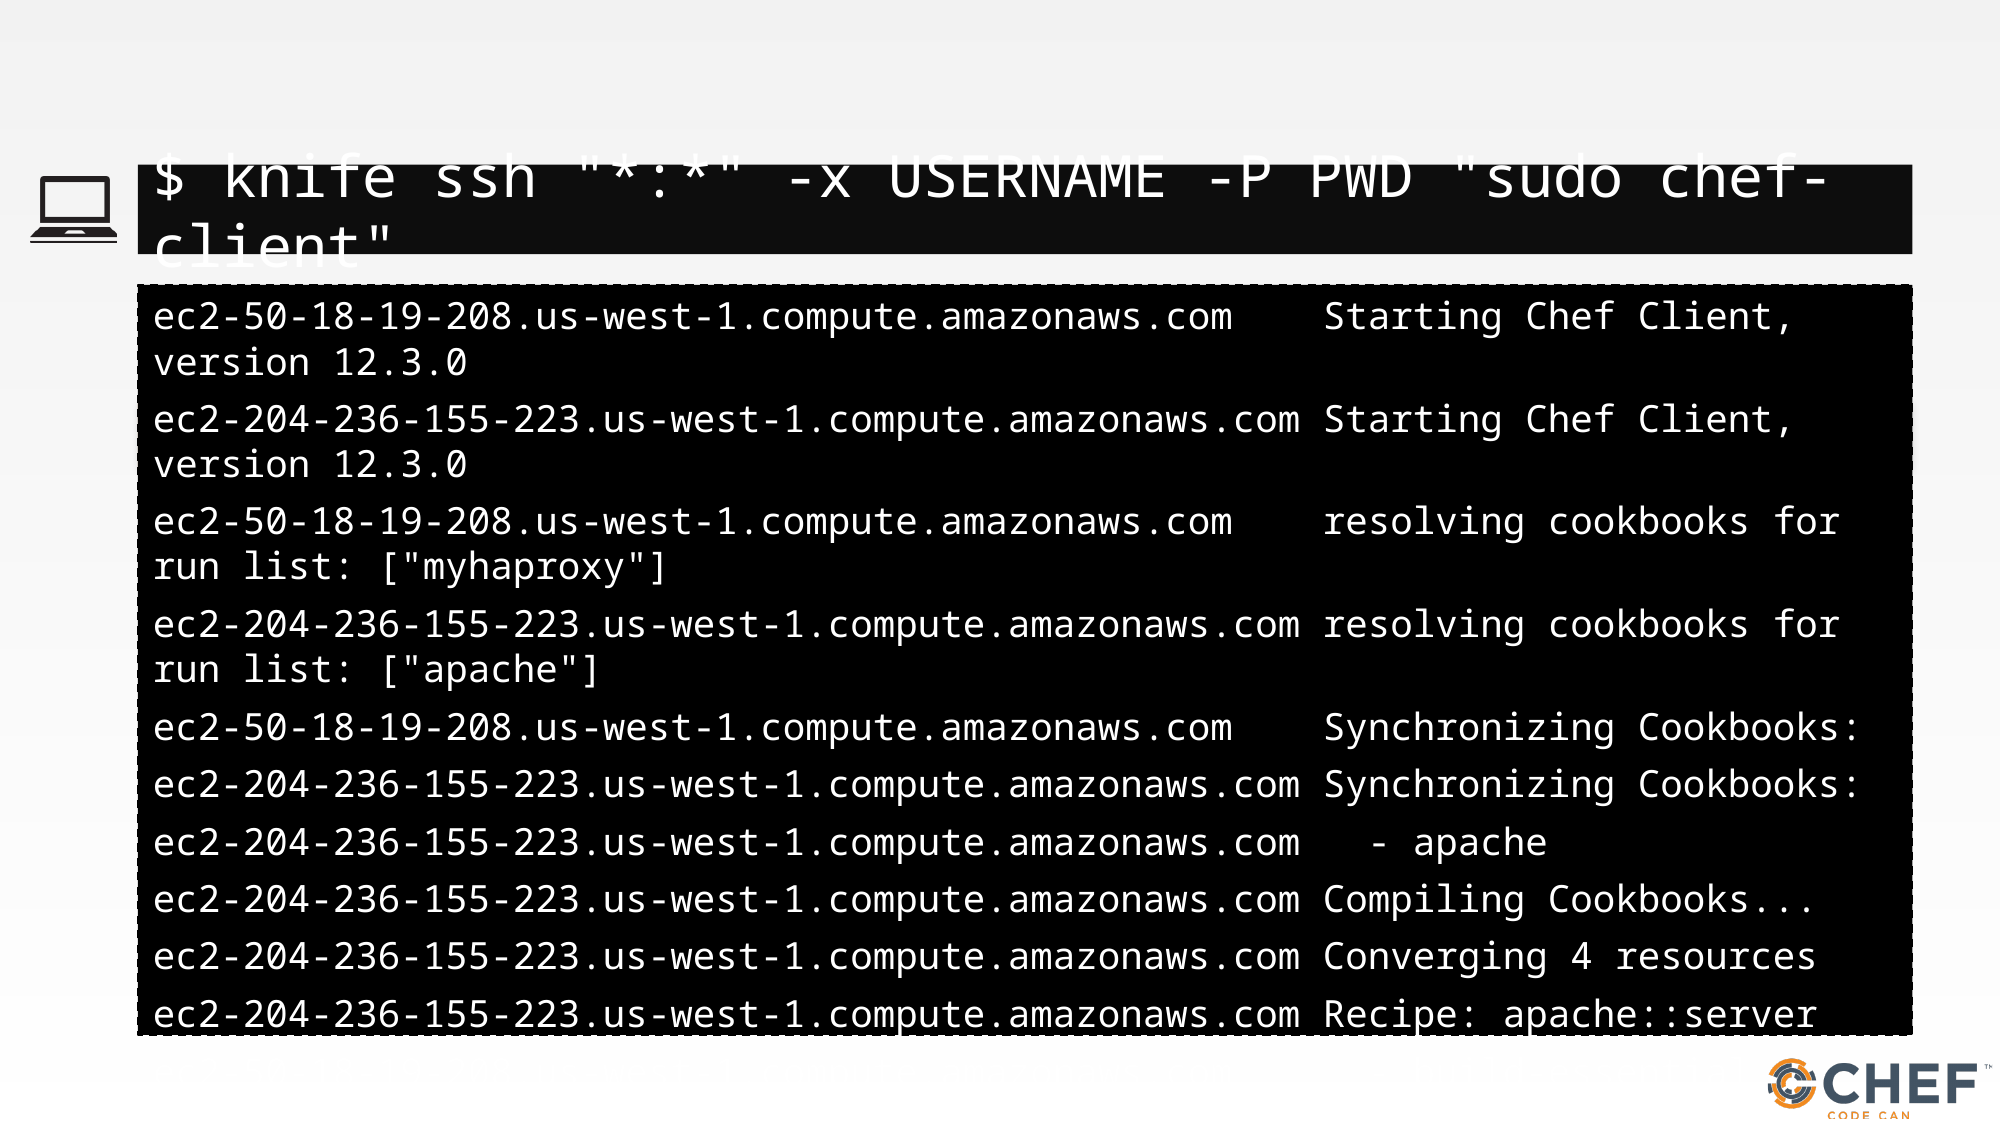

#
$ knife ssh "*:*" -x USERNAME -P PWD "sudo chef-client"
ec2-50-18-19-208.us-west-1.compute.amazonaws.com    Starting Chef Client, version 12.3.0
ec2-204-236-155-223.us-west-1.compute.amazonaws.com Starting Chef Client, version 12.3.0
ec2-50-18-19-208.us-west-1.compute.amazonaws.com    resolving cookbooks for run list: ["myhaproxy"]
ec2-204-236-155-223.us-west-1.compute.amazonaws.com resolving cookbooks for run list: ["apache"]
ec2-50-18-19-208.us-west-1.compute.amazonaws.com    Synchronizing Cookbooks:
ec2-204-236-155-223.us-west-1.compute.amazonaws.com Synchronizing Cookbooks:
ec2-204-236-155-223.us-west-1.compute.amazonaws.com   - apache
ec2-204-236-155-223.us-west-1.compute.amazonaws.com Compiling Cookbooks...
ec2-204-236-155-223.us-west-1.compute.amazonaws.com Converging 4 resources
ec2-204-236-155-223.us-west-1.compute.amazonaws.com Recipe: apache::server
ec2-50-18-19-208.us-west-1.compute.amazonaws.com      - build-essential
ec2-50-18-19-208.us-west-1.compute.amazonaws.com      - cpu
ec2-50-18-19-208.us-west-1.compute.amazonaws.com      - myhaproxy
ec2-50-18-19-208.us-west-1.compute.amazonaws.com      - haproxy
ec2-50-18-19-208.us-west-1.compute.amazonaws.com    Compiling Cookbooks...